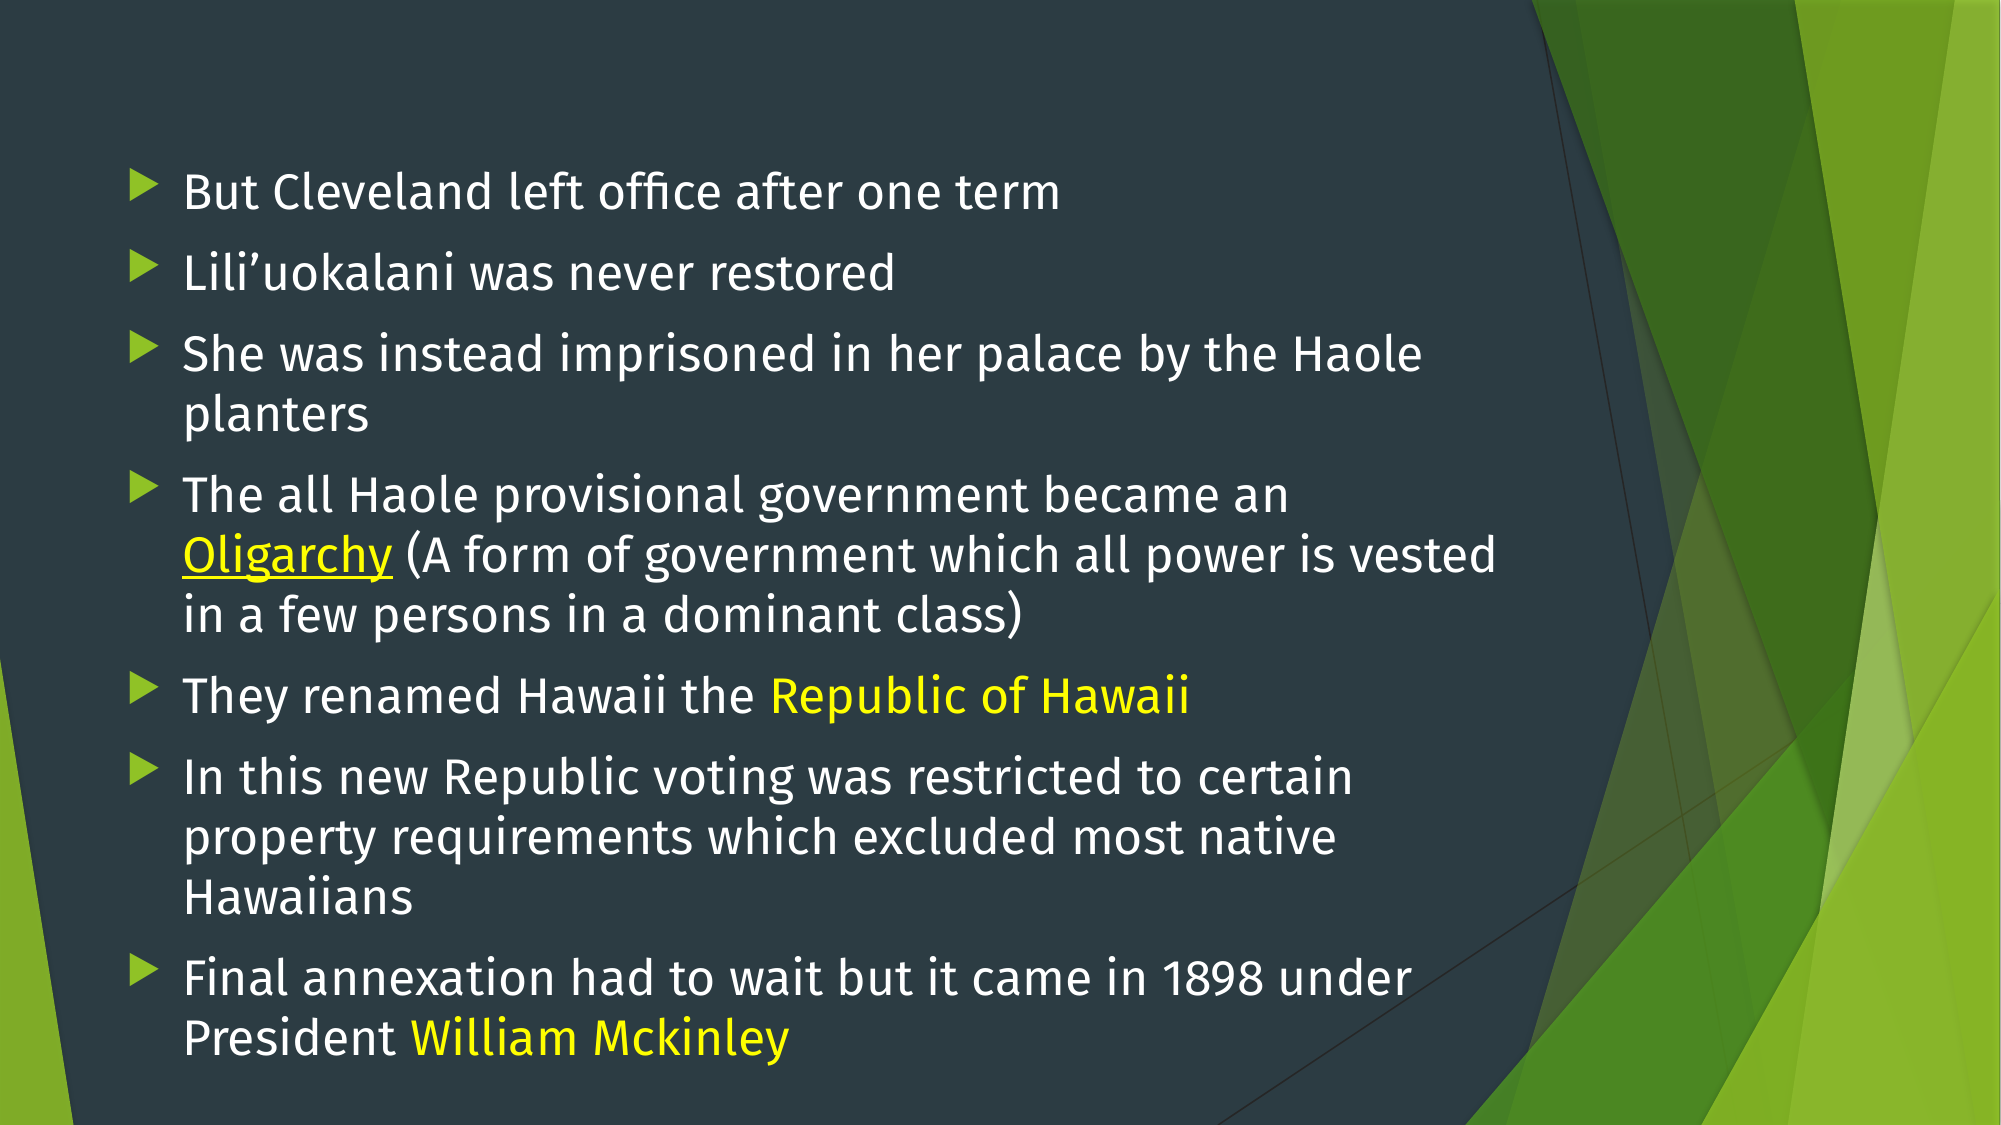

#
But Cleveland left office after one term
Lili’uokalani was never restored
She was instead imprisoned in her palace by the Haole planters
The all Haole provisional government became an Oligarchy (A form of government which all power is vested in a few persons in a dominant class)
They renamed Hawaii the Republic of Hawaii
In this new Republic voting was restricted to certain property requirements which excluded most native Hawaiians
Final annexation had to wait but it came in 1898 under President William Mckinley